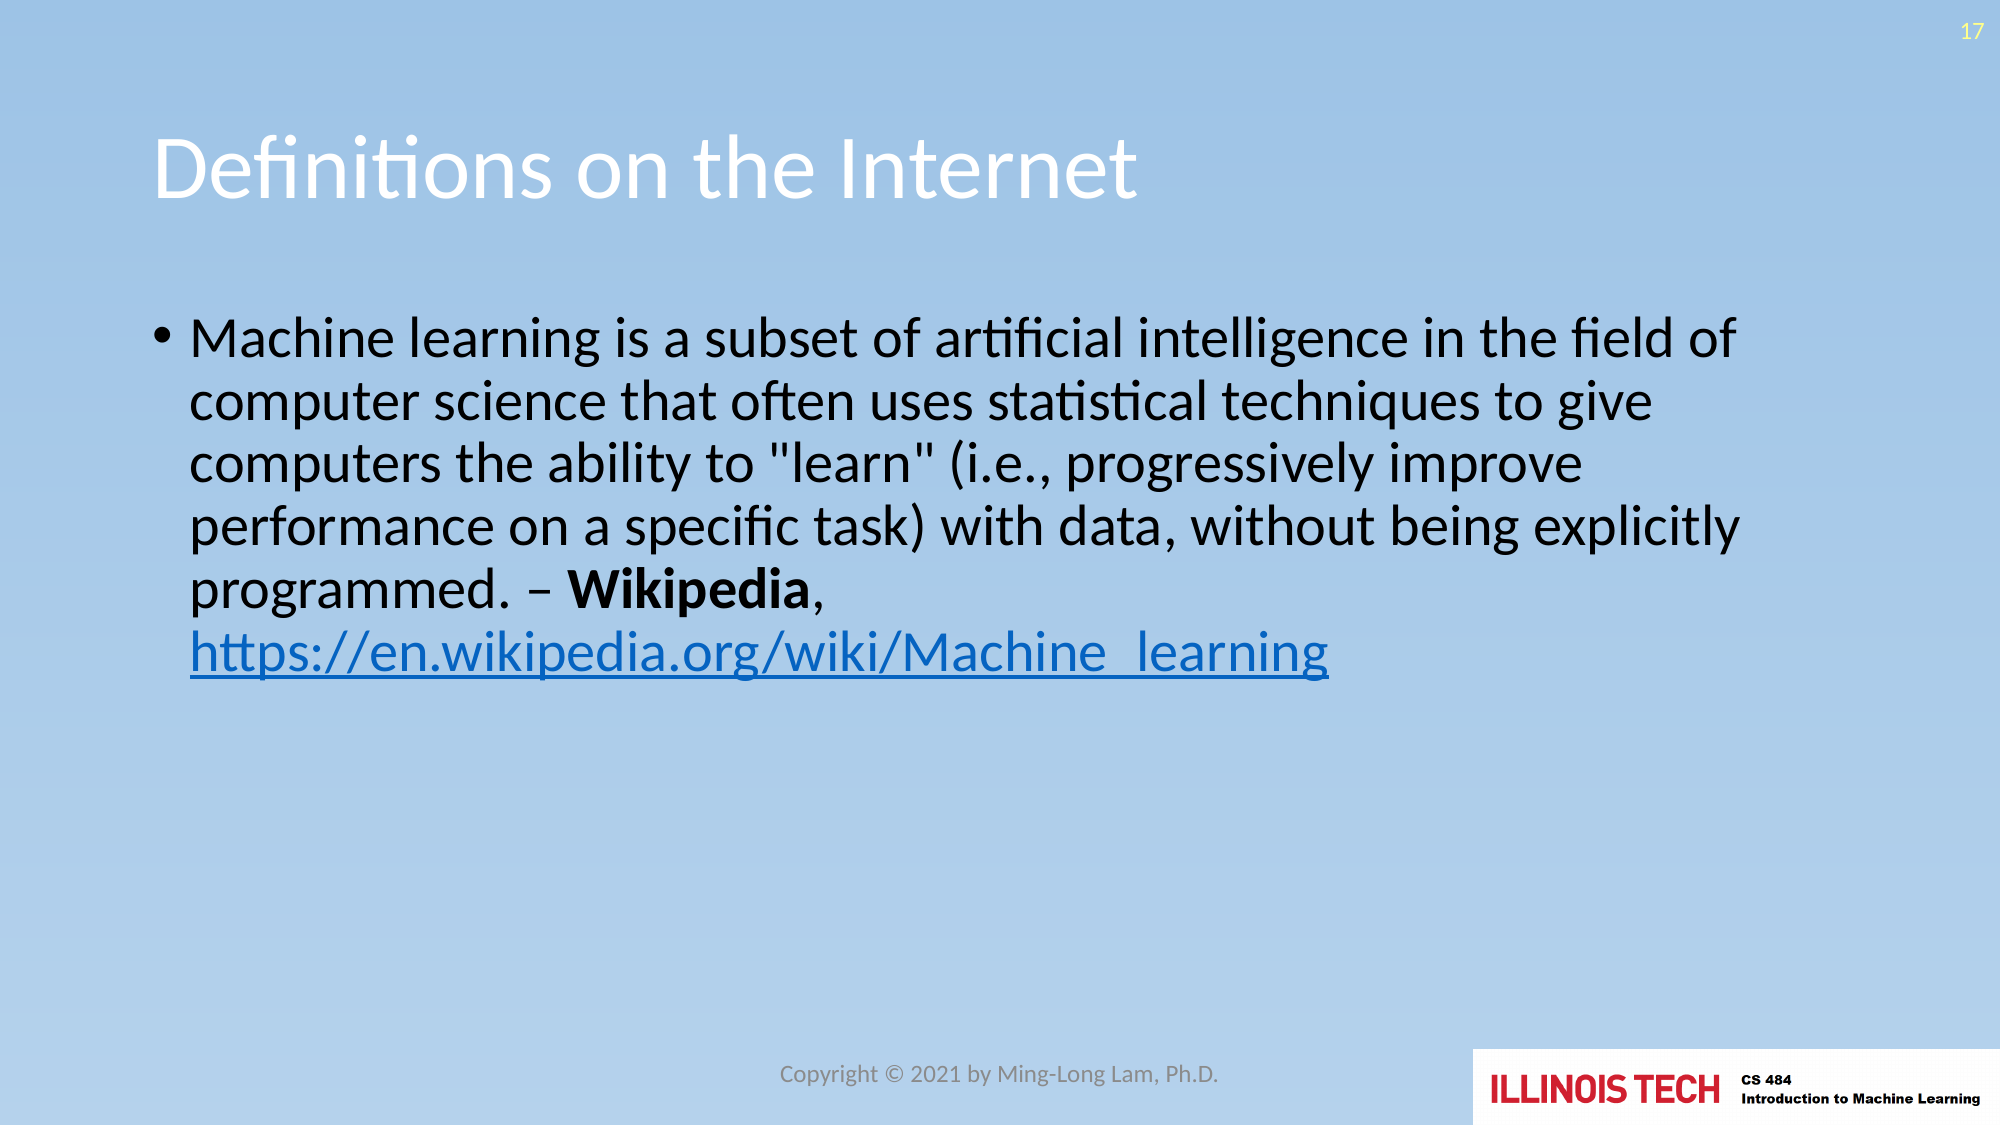

17
# Definitions on the Internet
Machine learning is a subset of artificial intelligence in the field of computer science that often uses statistical techniques to give computers the ability to "learn" (i.e., progressively improve performance on a specific task) with data, without being explicitly programmed. – Wikipedia, https://en.wikipedia.org/wiki/Machine_learning
Copyright © 2021 by Ming-Long Lam, Ph.D.